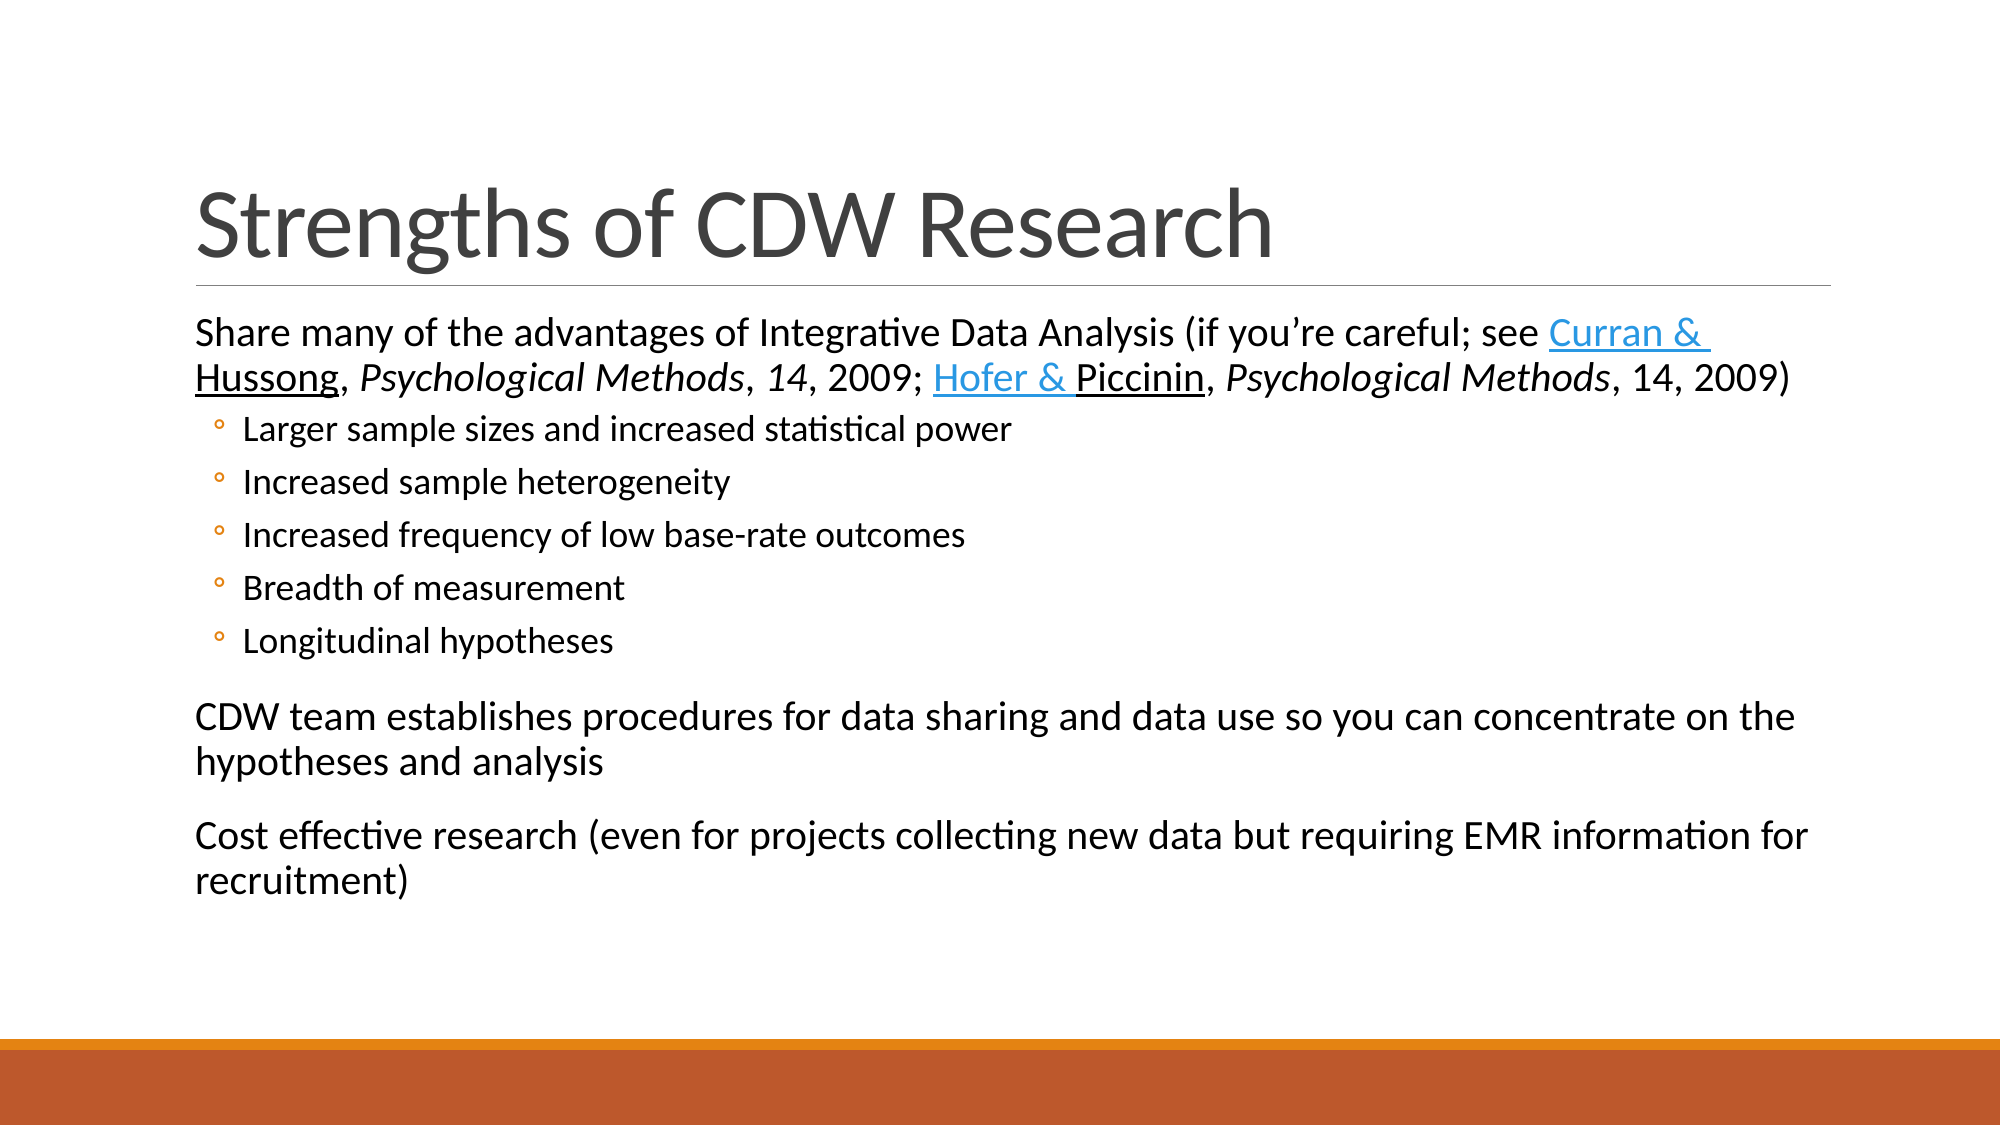

# Strengths of CDW Research
Share many of the advantages of Integrative Data Analysis (if you’re careful; see Curran & Hussong, Psychological Methods, 14, 2009; Hofer & Piccinin, Psychological Methods, 14, 2009)
Larger sample sizes and increased statistical power
Increased sample heterogeneity
Increased frequency of low base-rate outcomes
Breadth of measurement
Longitudinal hypotheses
CDW team establishes procedures for data sharing and data use so you can concentrate on the hypotheses and analysis
Cost effective research (even for projects collecting new data but requiring EMR information for recruitment)